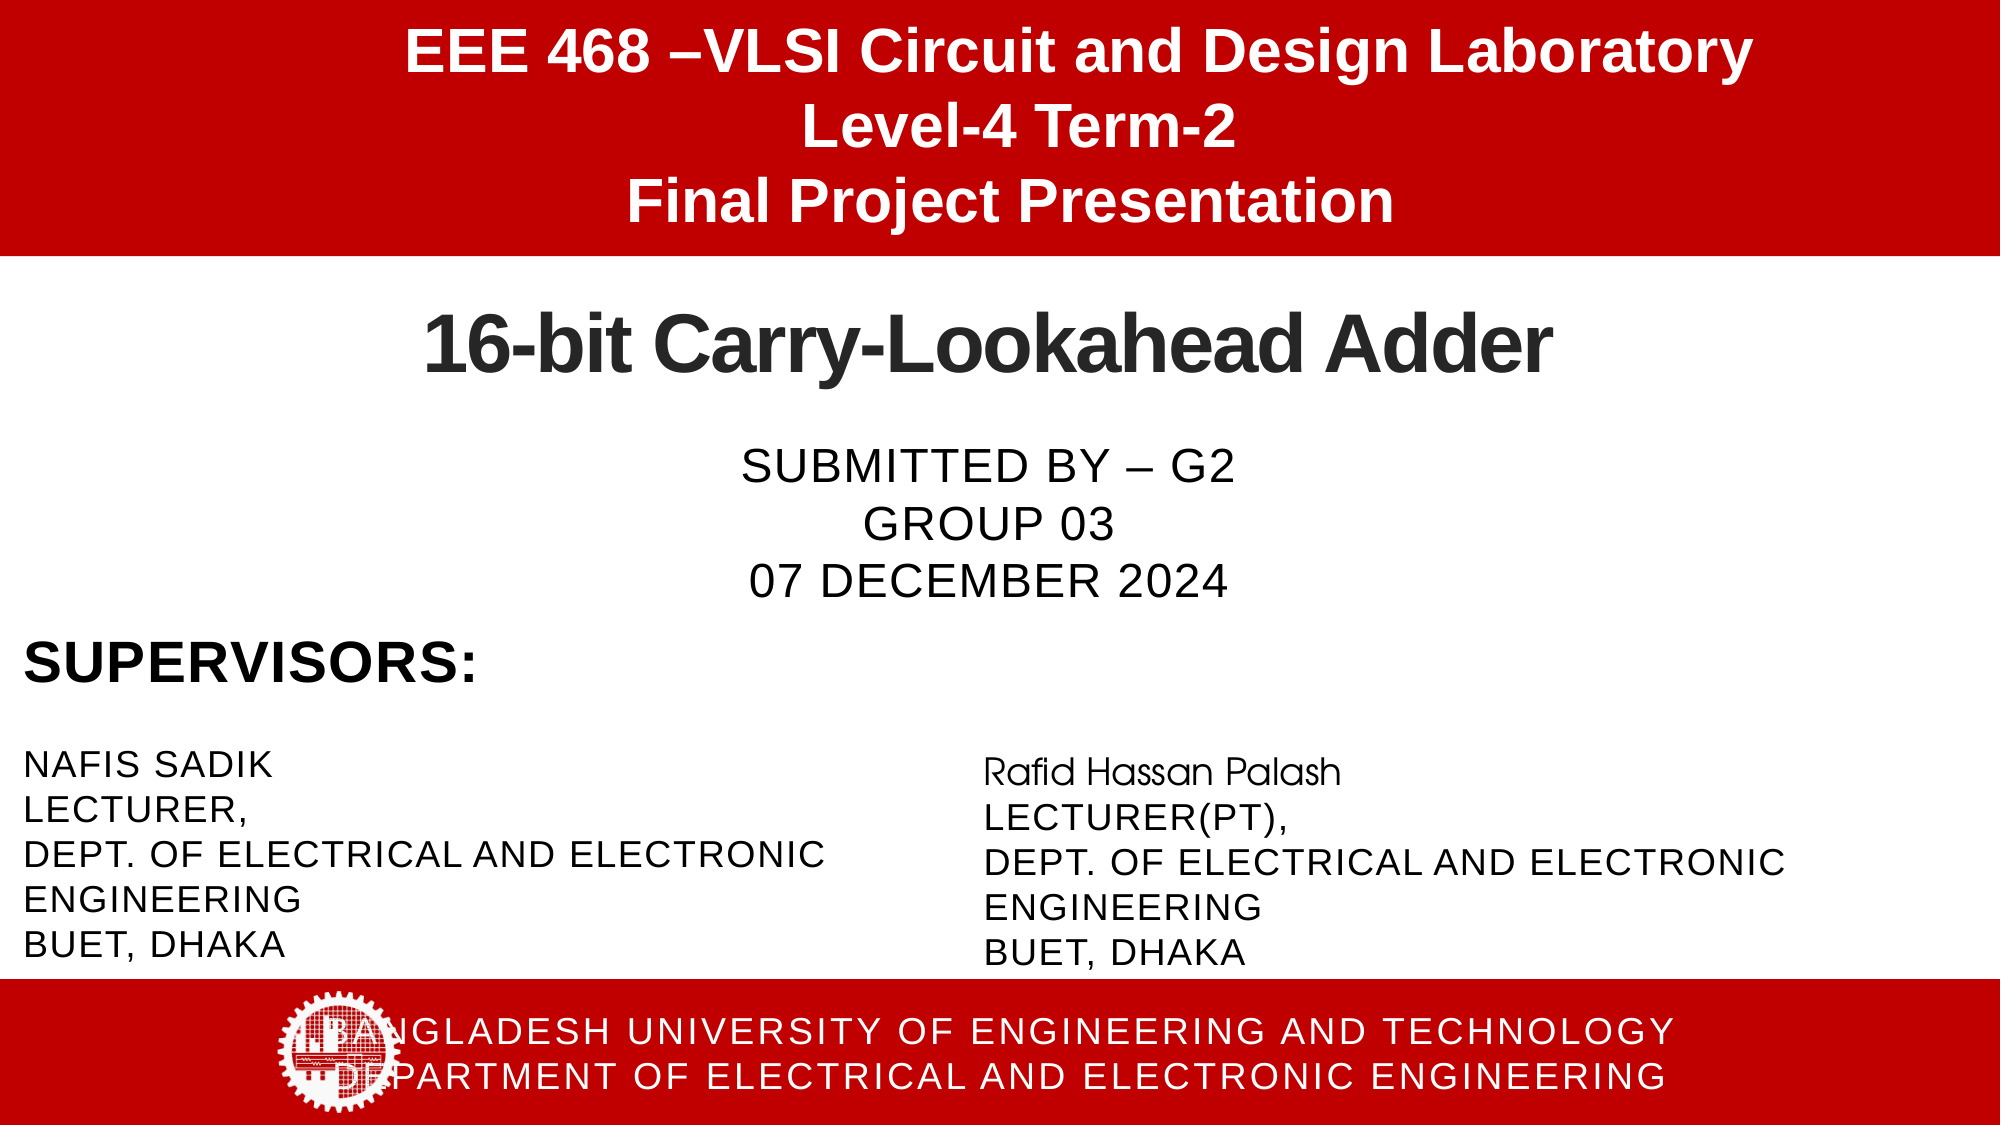

EEE 468 –VLSI Circuit and Design Laboratory
  Level-4 Term-2
 Final Project Presentation
# 16-bit Carry-Lookahead Adder
Submitted by – G2 Group 03
07 December 2024
Supervisors:

Nafis Sadik
Lecturer,
Dept. of Electrical and Electronic Engineering
BUET, Dhaka

Rafid Hassan Palash
Lecturer(PT),
Dept. of Electrical and Electronic Engineering
BUET, Dhaka